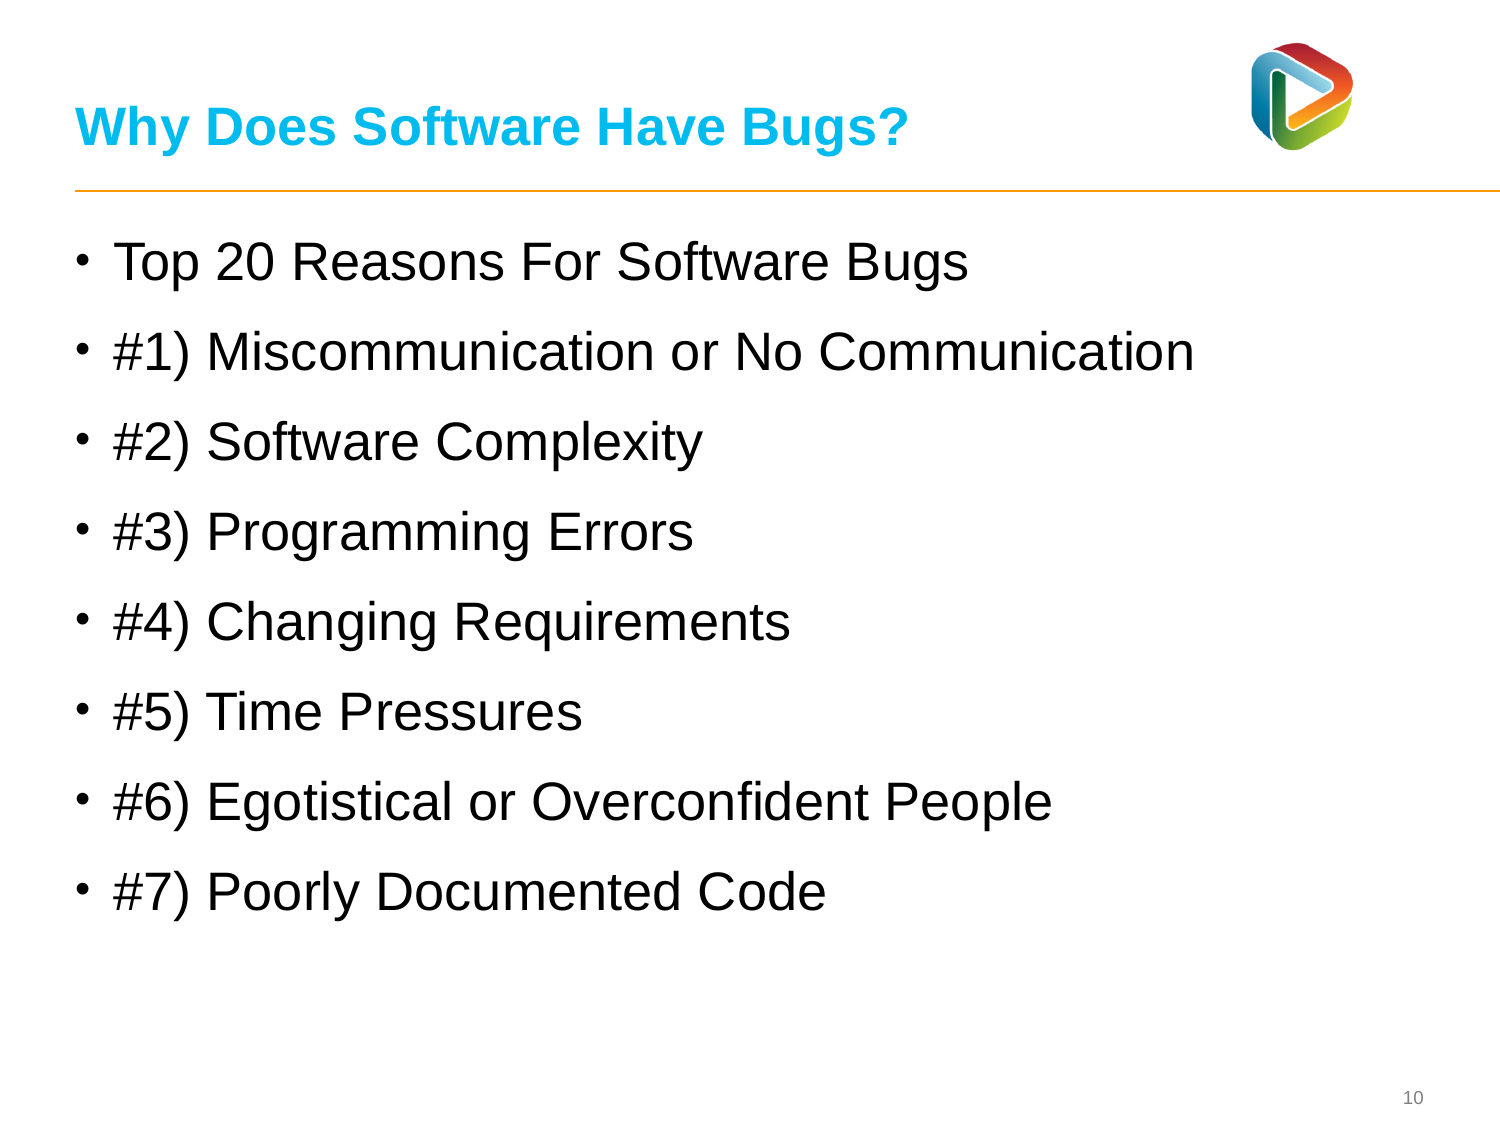

# Why Does Software Have Bugs?
Top 20 Reasons For Software Bugs
#1) Miscommunication or No Communication
#2) Software Complexity
#3) Programming Errors
#4) Changing Requirements
#5) Time Pressures
#6) Egotistical or Overconfident People
#7) Poorly Documented Code